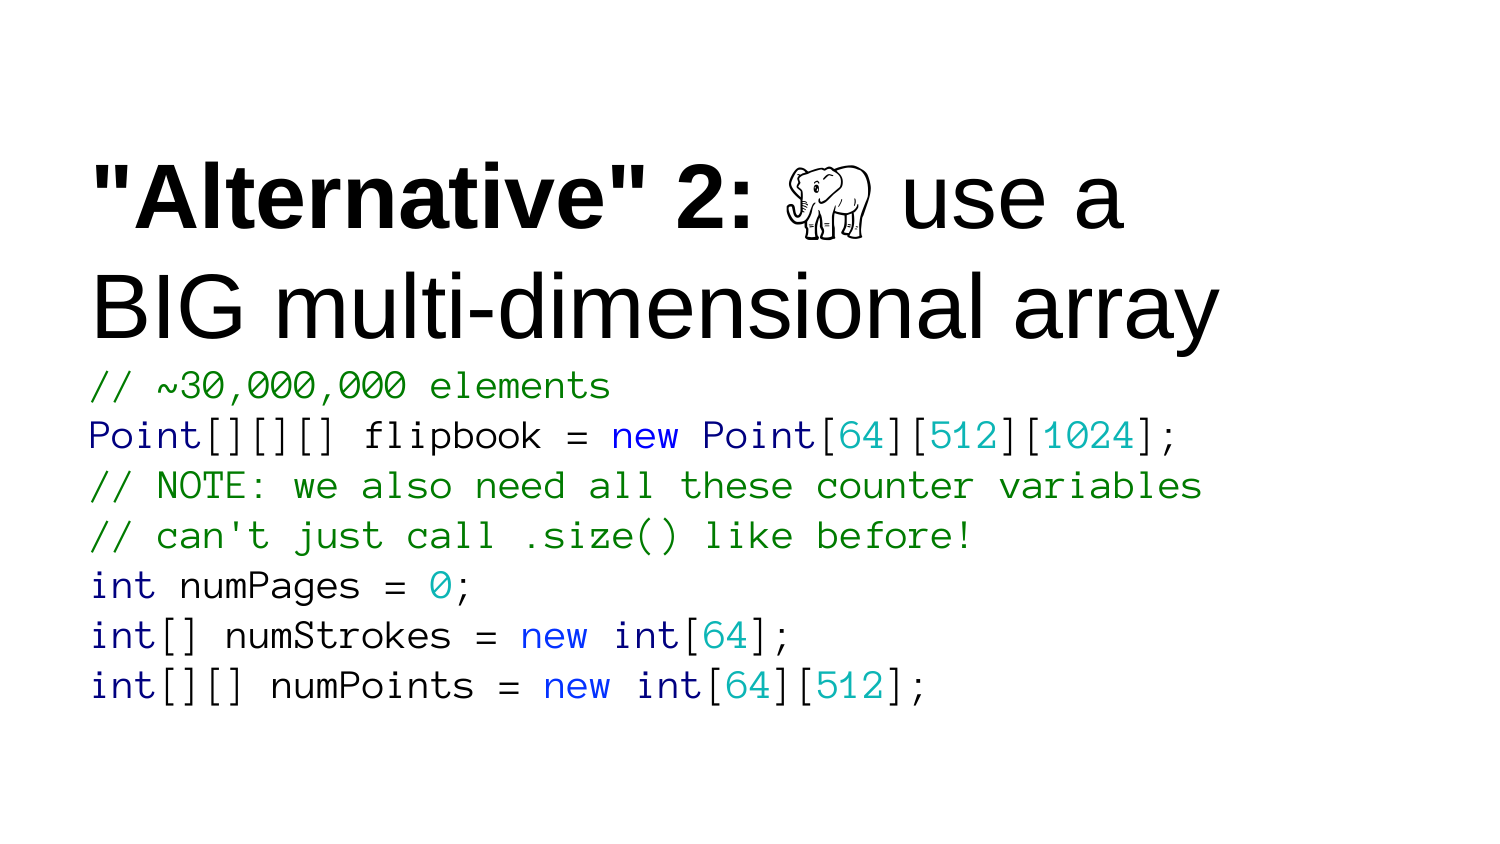

# "Alternative" 2: 🐘 use a BIG multi-dimensional array // ~30,000,000 elements Point[][][] flipbook = new Point[64][512][1024]; // NOTE: we also need all these counter variables // can't just call .size() like before! int numPages = 0; int[] numStrokes = new int[64]; int[][] numPoints = new int[64][512];